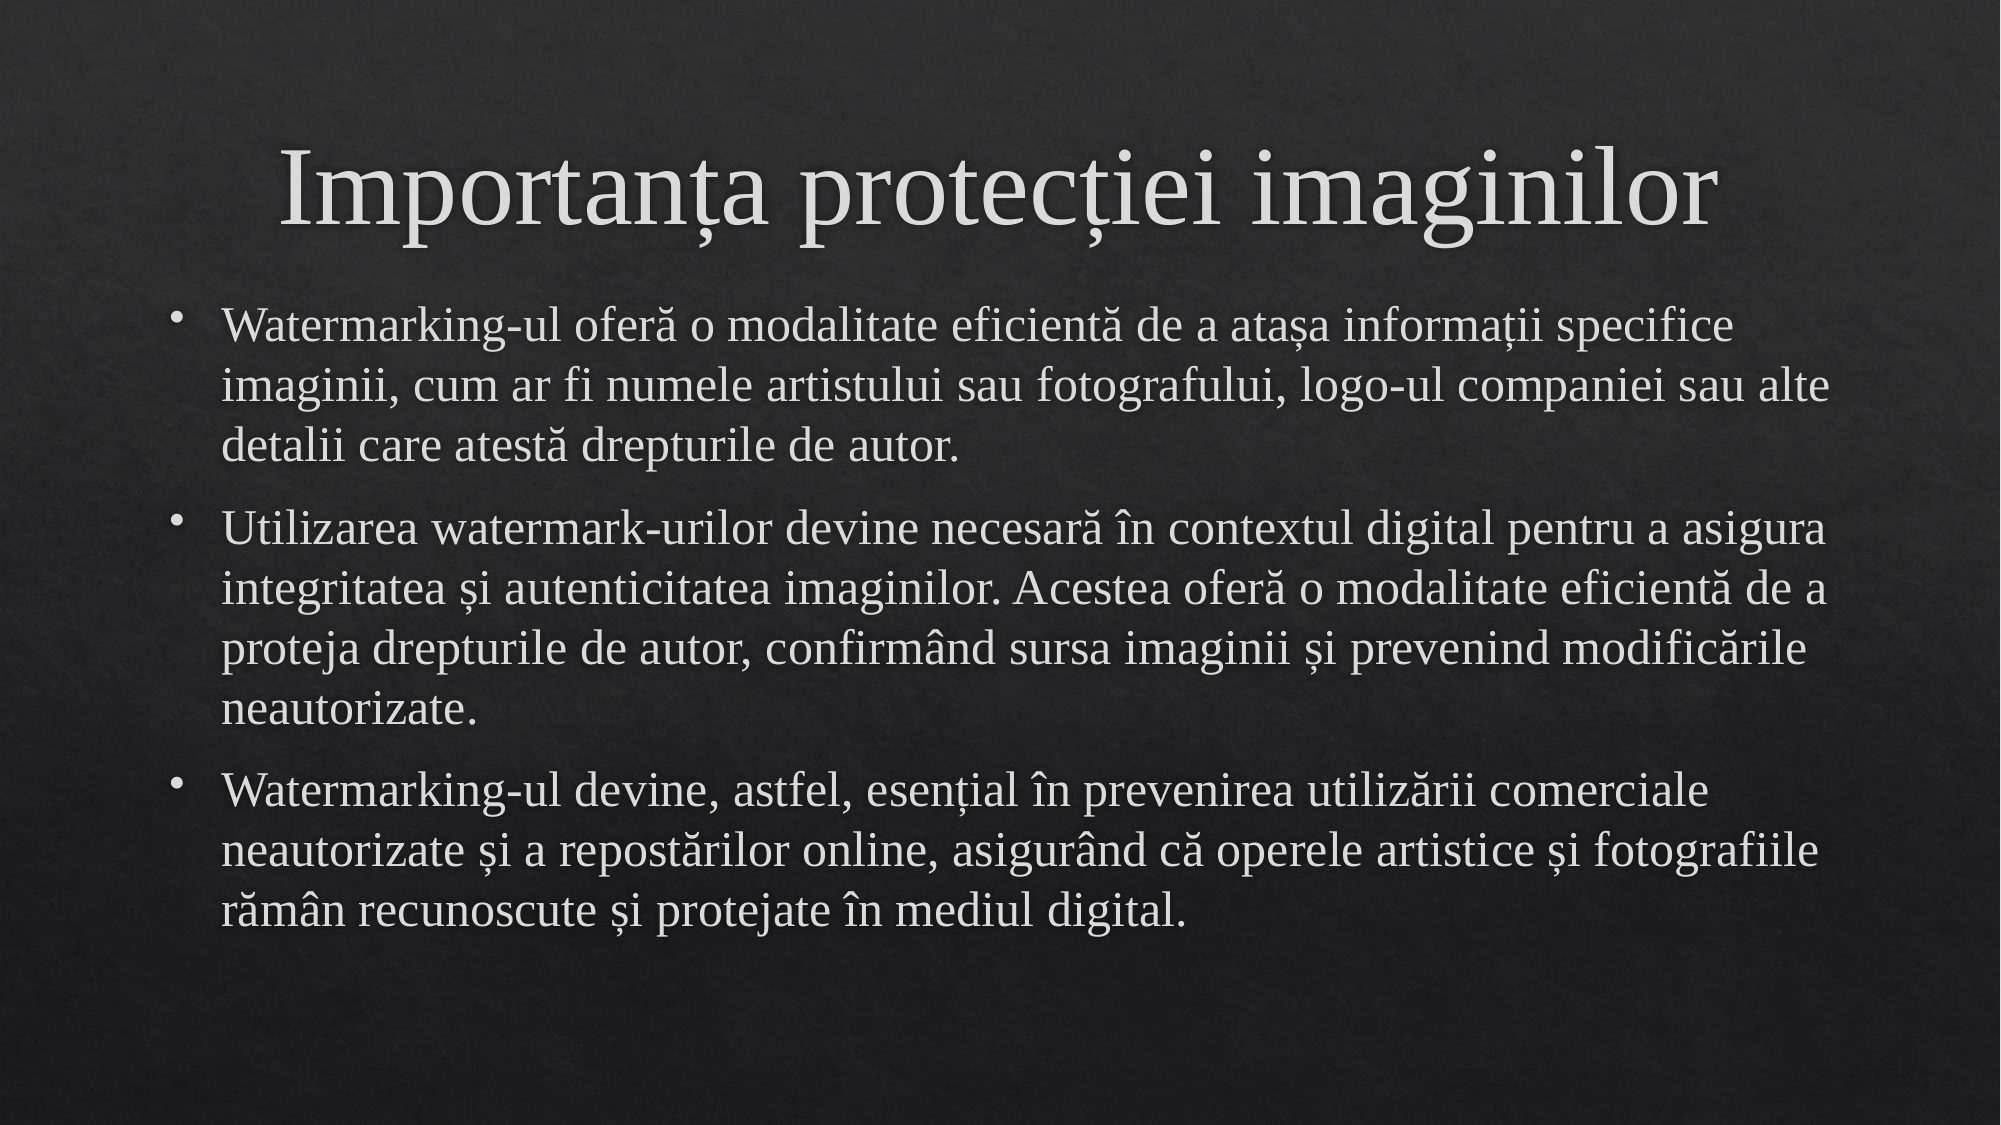

# Importanța protecției imaginilor
Watermarking-ul oferă o modalitate eficientă de a atașa informații specifice imaginii, cum ar fi numele artistului sau fotografului, logo-ul companiei sau alte detalii care atestă drepturile de autor.
Utilizarea watermark-urilor devine necesară în contextul digital pentru a asigura integritatea și autenticitatea imaginilor. Acestea oferă o modalitate eficientă de a proteja drepturile de autor, confirmând sursa imaginii și prevenind modificările neautorizate.
Watermarking-ul devine, astfel, esențial în prevenirea utilizării comerciale neautorizate și a repostărilor online, asigurând că operele artistice și fotografiile rămân recunoscute și protejate în mediul digital.